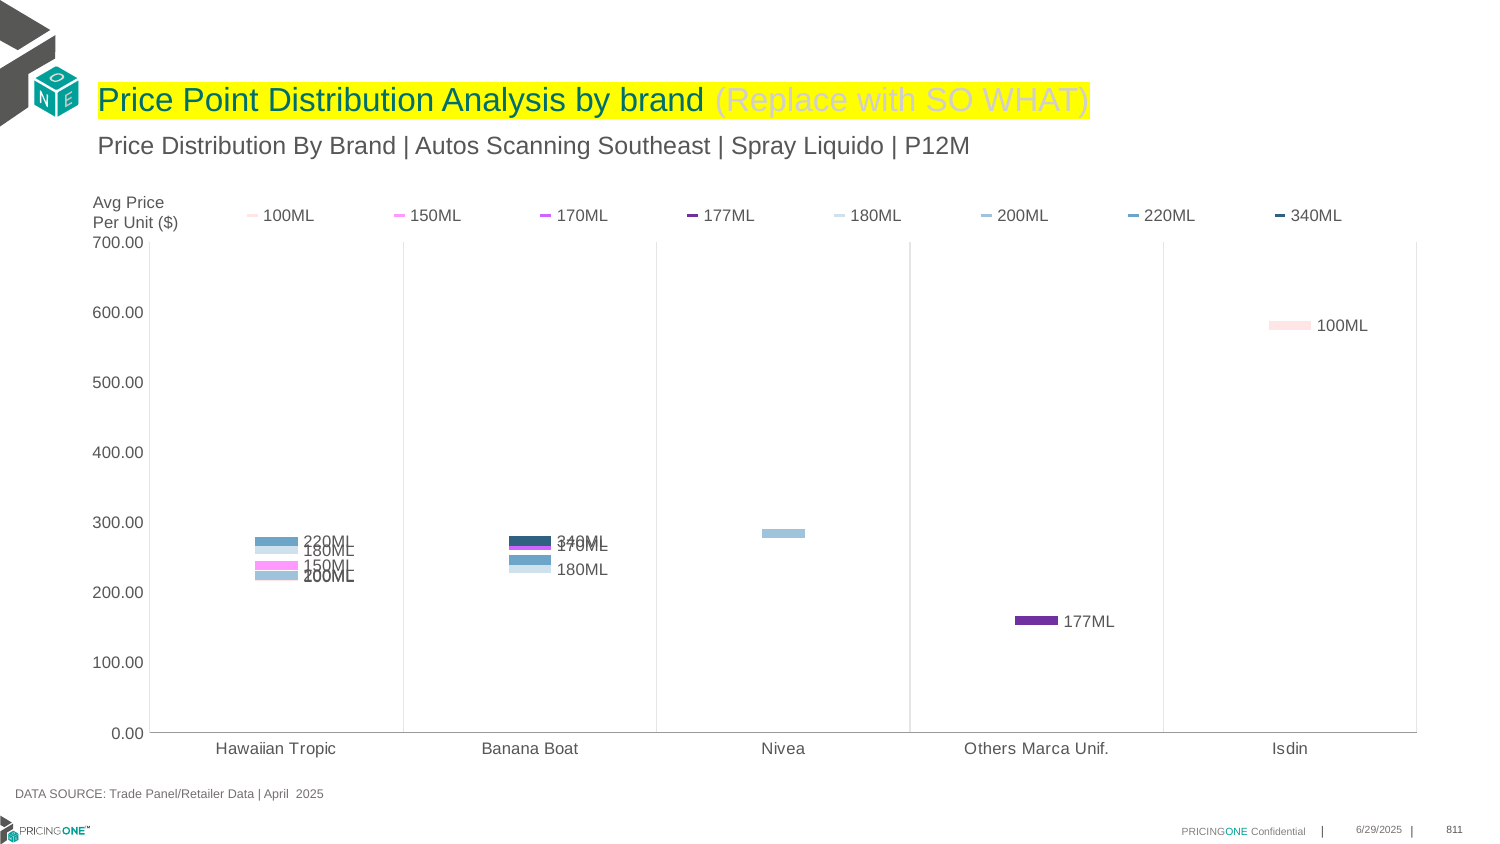

# Price Point Distribution Analysis by brand (Replace with SO WHAT)
Price Distribution By Brand | Autos Scanning Southeast | Spray Liquido | P12M

### Chart

| Category | 100ML | 150ML | 170ML | 177ML | 180ML | 200ML | 220ML | 340ML |
|---|---|---|---|---|---|---|---|---|
| Hawaiian Tropic | 223.3404 | 238.543 | None | None | 261.1428 | 224.1964 | 272.6593 | None |
| Banana Boat | None | None | 267.2108 | None | 234.0635 | None | 246.4649 | 273.5553 |
| Nivea | None | None | None | None | None | 284.5275 | None | None |
| Others Marca Unif. | None | None | None | 159.6433 | None | None | None | None |
| Isdin | 581.2426 | None | None | None | None | None | None | None |
Avg Price
Per Unit ($)
DATA SOURCE: Trade Panel/Retailer Data | April  2025
6/29/2025
811